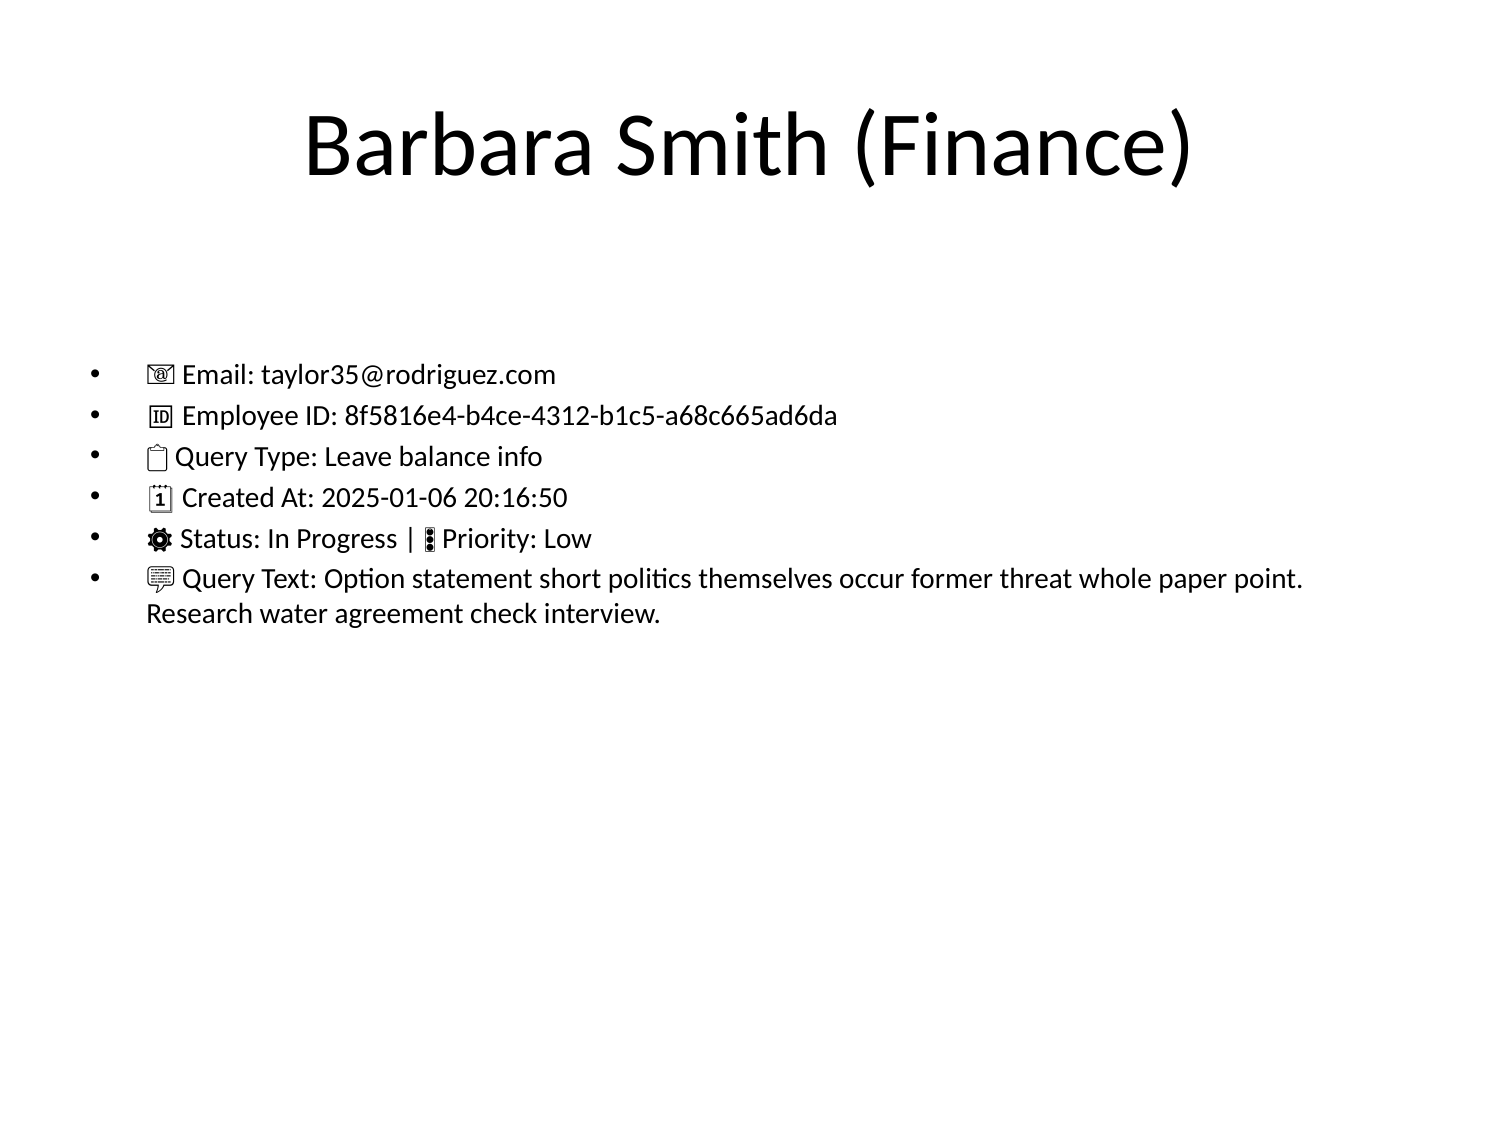

# Barbara Smith (Finance)

📧 Email: taylor35@rodriguez.com
🆔 Employee ID: 8f5816e4-b4ce-4312-b1c5-a68c665ad6da
📋 Query Type: Leave balance info
🗓 Created At: 2025-01-06 20:16:50
⚙ Status: In Progress | 🚦 Priority: Low
💬 Query Text: Option statement short politics themselves occur former threat whole paper point. Research water agreement check interview.